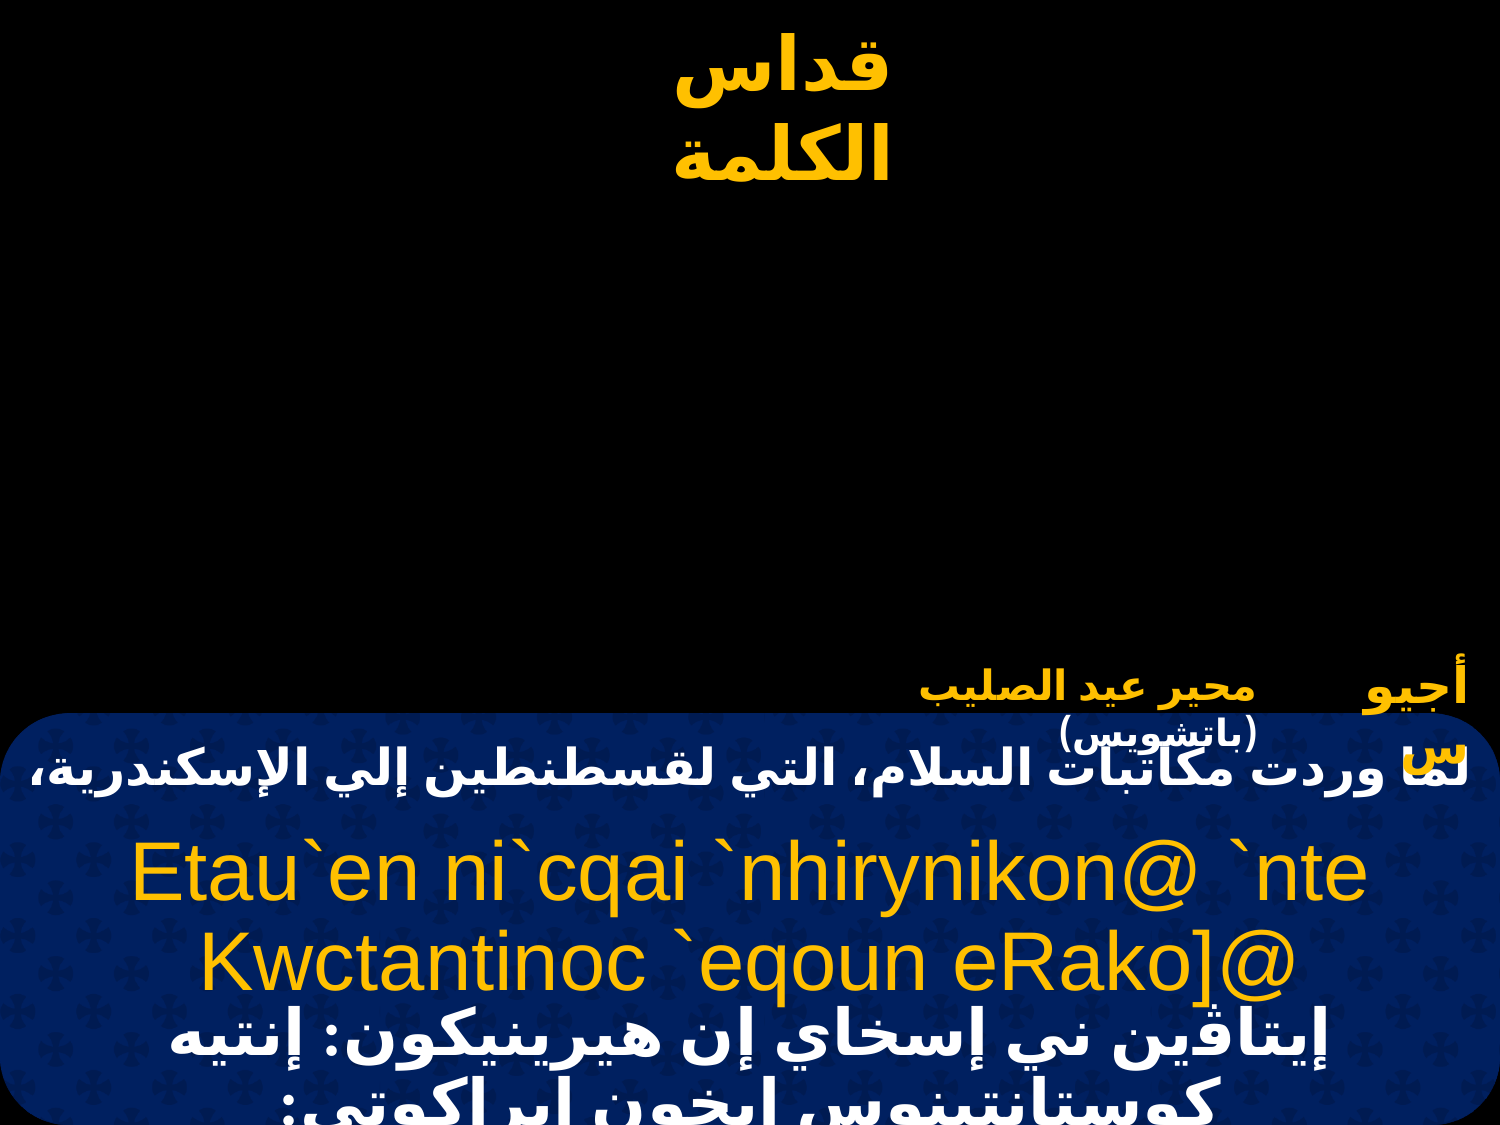

أجيوس
محير عيد الصليب (باتشويس)
# لما وردت مكاتبات السلام، التي لقسطنطين إلي الإسكندرية،
Etau`en ni`cqai `nhirynikon@ `nte Kwctantinoc `eqoun eRako]@
إيتاﭬين ني إسخاي إن هيرينيكون: إنتيه كوستانتينوس إيخون إيراكوتي: